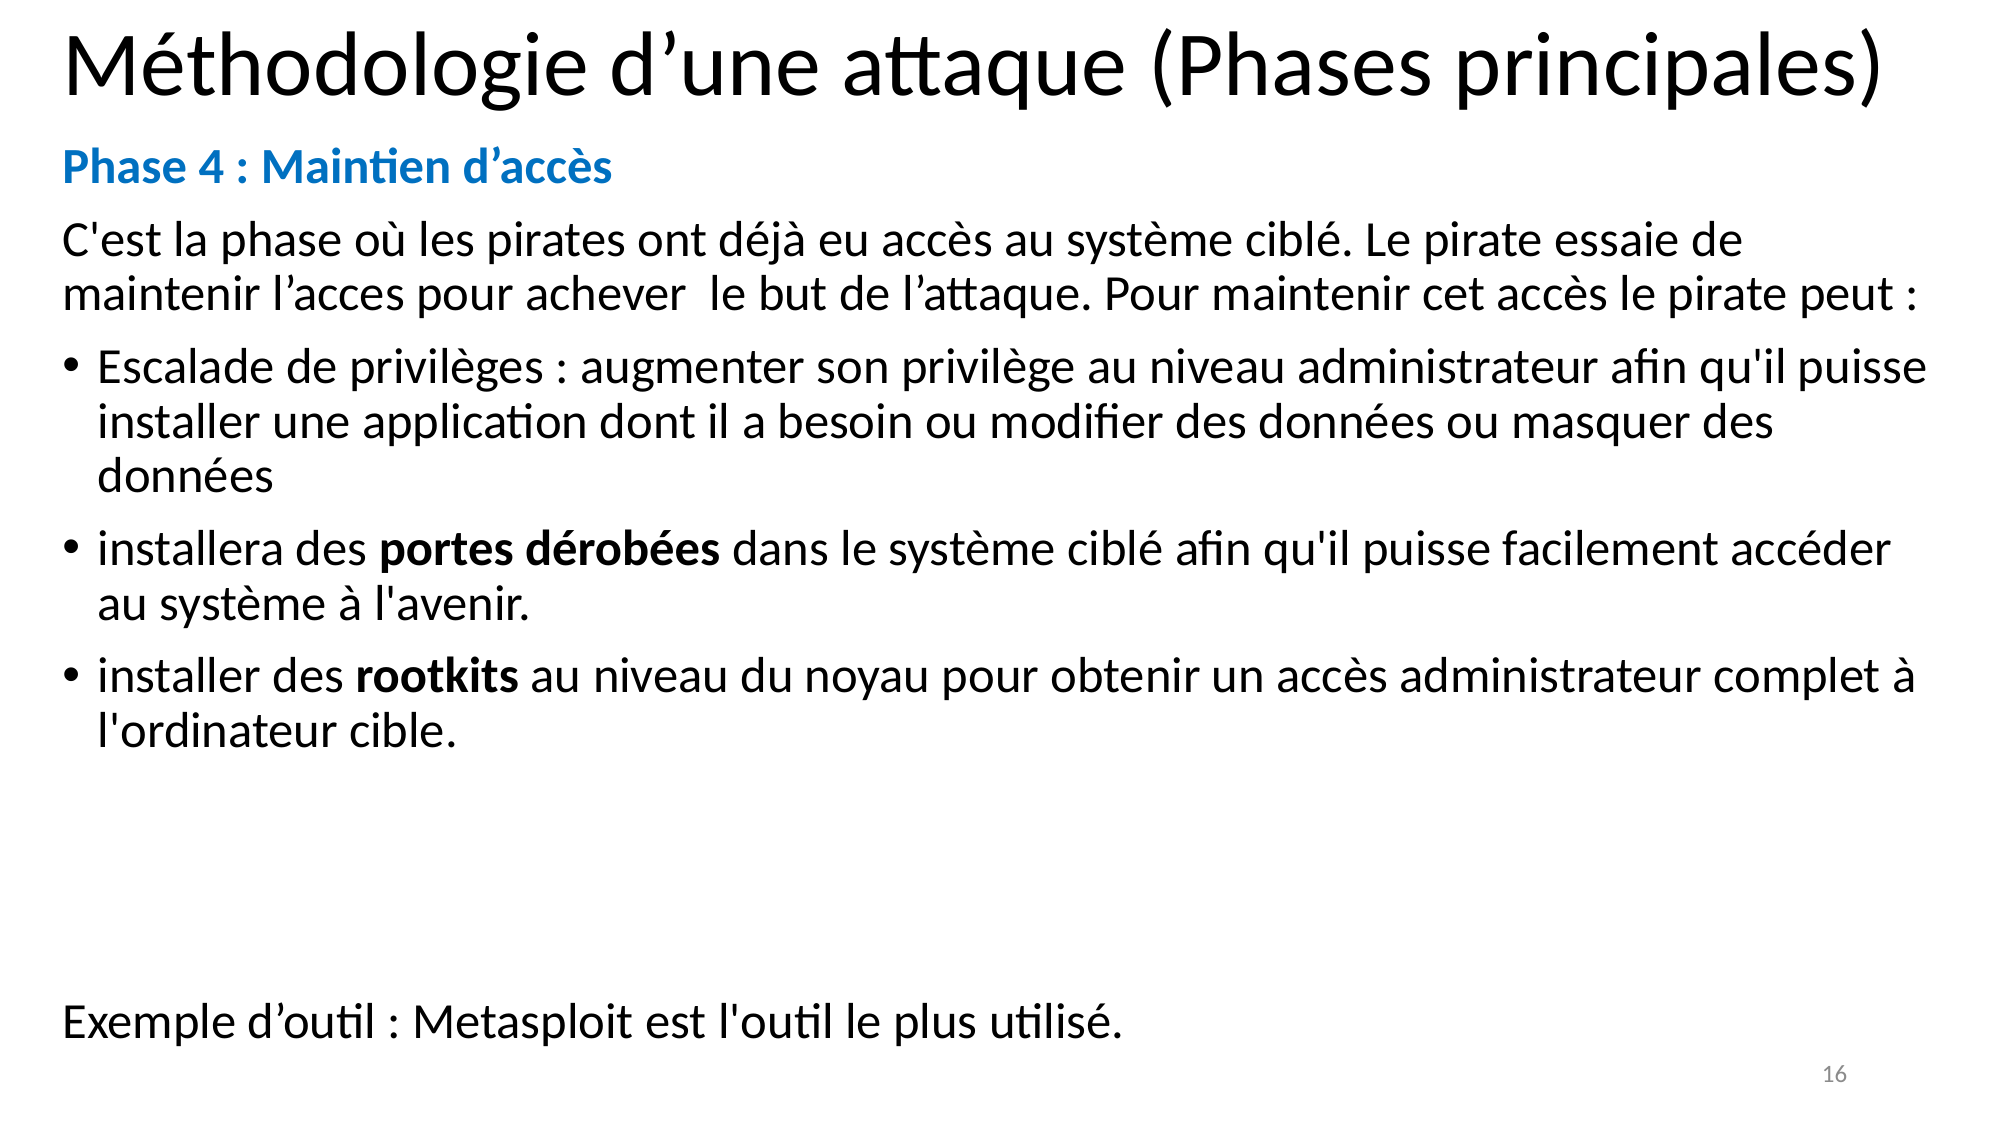

# Méthodologie d’une attaque (Phases principales)
Phase 4 : Maintien d’accès
C'est la phase où les pirates ont déjà eu accès au système ciblé. Le pirate essaie de maintenir l’acces pour achever  le but de l’attaque. Pour maintenir cet accès le pirate peut :
Escalade de privilèges : augmenter son privilège au niveau administrateur afin qu'il puisse installer une application dont il a besoin ou modifier des données ou masquer des données
installera des portes dérobées dans le système ciblé afin qu'il puisse facilement accéder au système à l'avenir.
installer des rootkits au niveau du noyau pour obtenir un accès administrateur complet à l'ordinateur cible.

Exemple d’outil : Metasploit est l'outil le plus utilisé.

16